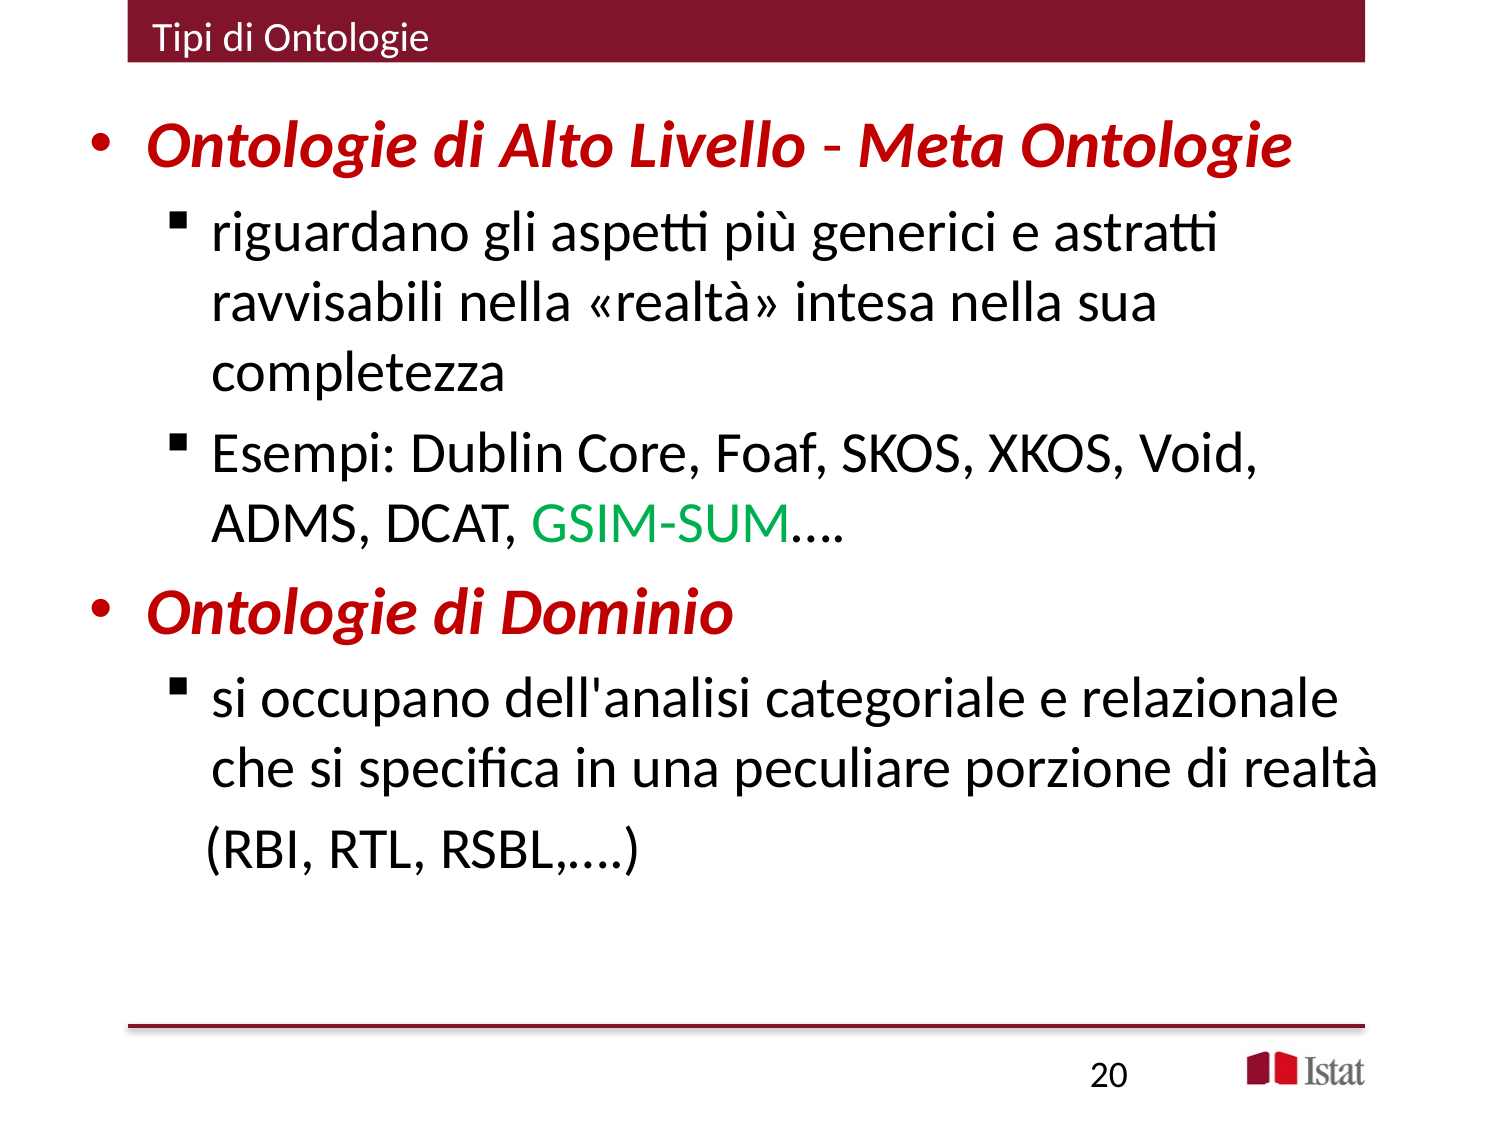

Tipi di Ontologie
Ontologie di Alto Livello - Meta Ontologie
riguardano gli aspetti più generici e astratti ravvisabili nella «realtà» intesa nella sua completezza
Esempi: Dublin Core, Foaf, SKOS, XKOS, Void, ADMS, DCAT, GSIM-SUM….
Ontologie di Dominio
si occupano dell'analisi categoriale e relazionale che si specifica in una peculiare porzione di realtà
   (RBI, RTL, RSBL,….)

20